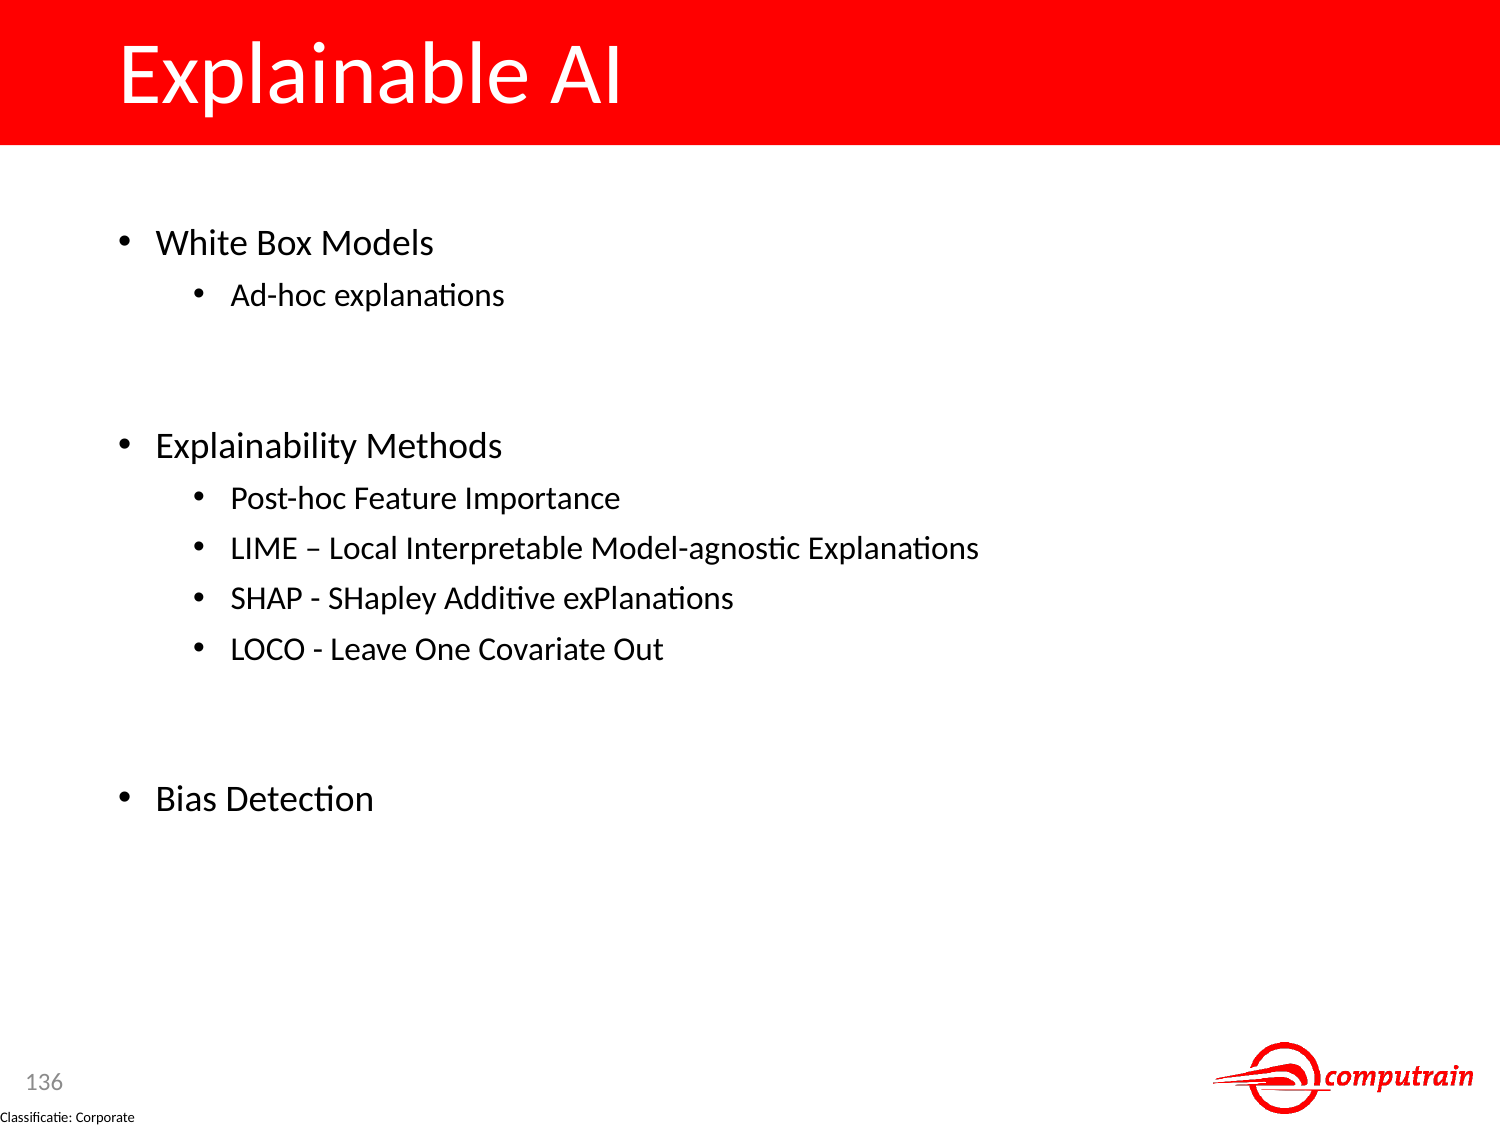

# Explainable AI
White Box Models
Ad-hoc explanations

Explainability Methods
Post-hoc Feature Importance
LIME – Local Interpretable Model-agnostic Explanations
SHAP - SHapley Additive exPlanations
LOCO - Leave One Covariate Out

Bias Detection

136